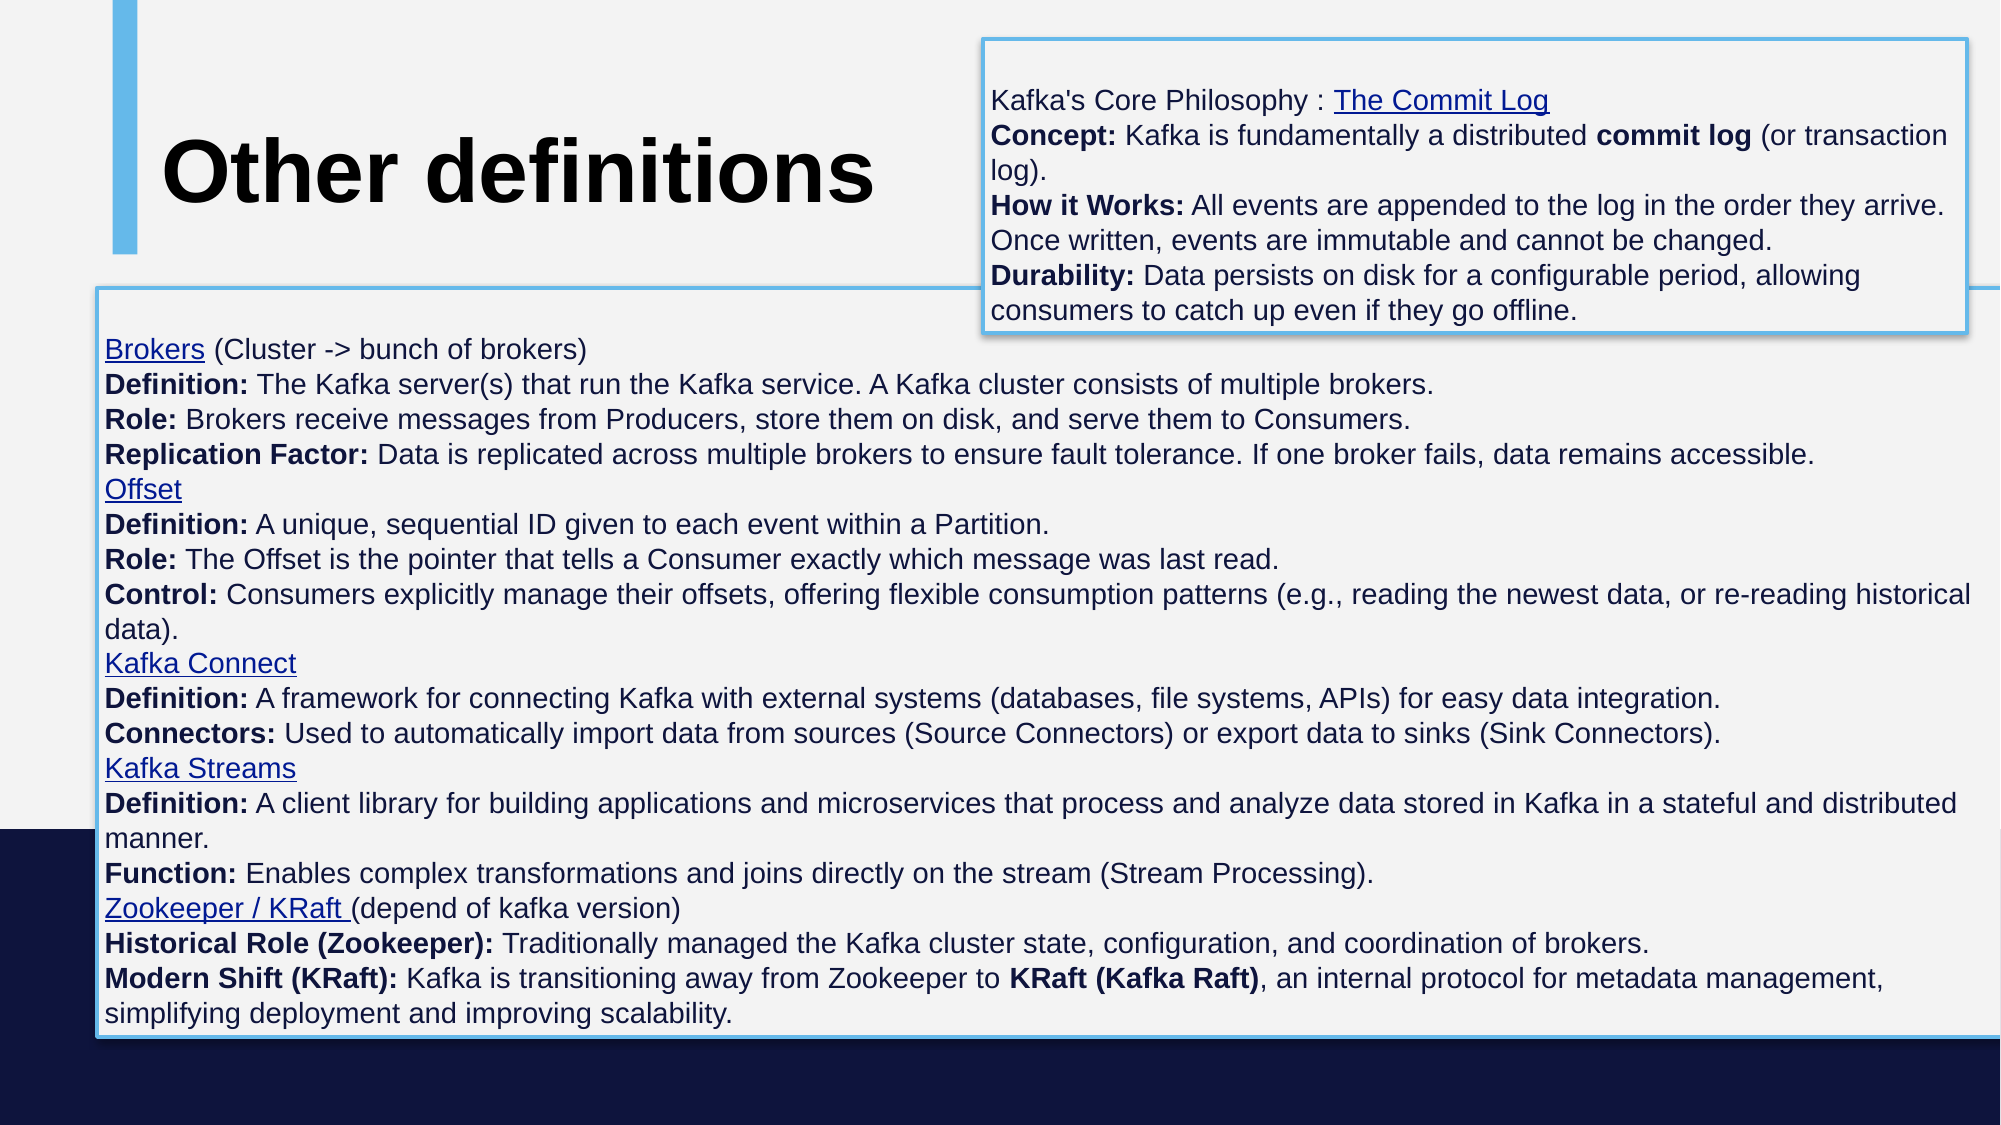

Other definitions

Kafka's Core Philosophy : The Commit Log
Concept: Kafka is fundamentally a distributed commit log (or transaction log).
How it Works: All events are appended to the log in the order they arrive. Once written, events are immutable and cannot be changed.
Durability: Data persists on disk for a configurable period, allowing consumers to catch up even if they go offline.

Brokers (Cluster -> bunch of brokers)
Definition: The Kafka server(s) that run the Kafka service. A Kafka cluster consists of multiple brokers.
Role: Brokers receive messages from Producers, store them on disk, and serve them to Consumers.
Replication Factor: Data is replicated across multiple brokers to ensure fault tolerance. If one broker fails, data remains accessible.
Offset
Definition: A unique, sequential ID given to each event within a Partition.
Role: The Offset is the pointer that tells a Consumer exactly which message was last read.
Control: Consumers explicitly manage their offsets, offering flexible consumption patterns (e.g., reading the newest data, or re-reading historical data).
Kafka Connect
Definition: A framework for connecting Kafka with external systems (databases, file systems, APIs) for easy data integration.
Connectors: Used to automatically import data from sources (Source Connectors) or export data to sinks (Sink Connectors).
Kafka Streams
Definition: A client library for building applications and microservices that process and analyze data stored in Kafka in a stateful and distributed manner.
Function: Enables complex transformations and joins directly on the stream (Stream Processing).
Zookeeper / KRaft (depend of kafka version)
Historical Role (Zookeeper): Traditionally managed the Kafka cluster state, configuration, and coordination of brokers.
Modern Shift (KRaft): Kafka is transitioning away from Zookeeper to KRaft (Kafka Raft), an internal protocol for metadata management, simplifying deployment and improving scalability.